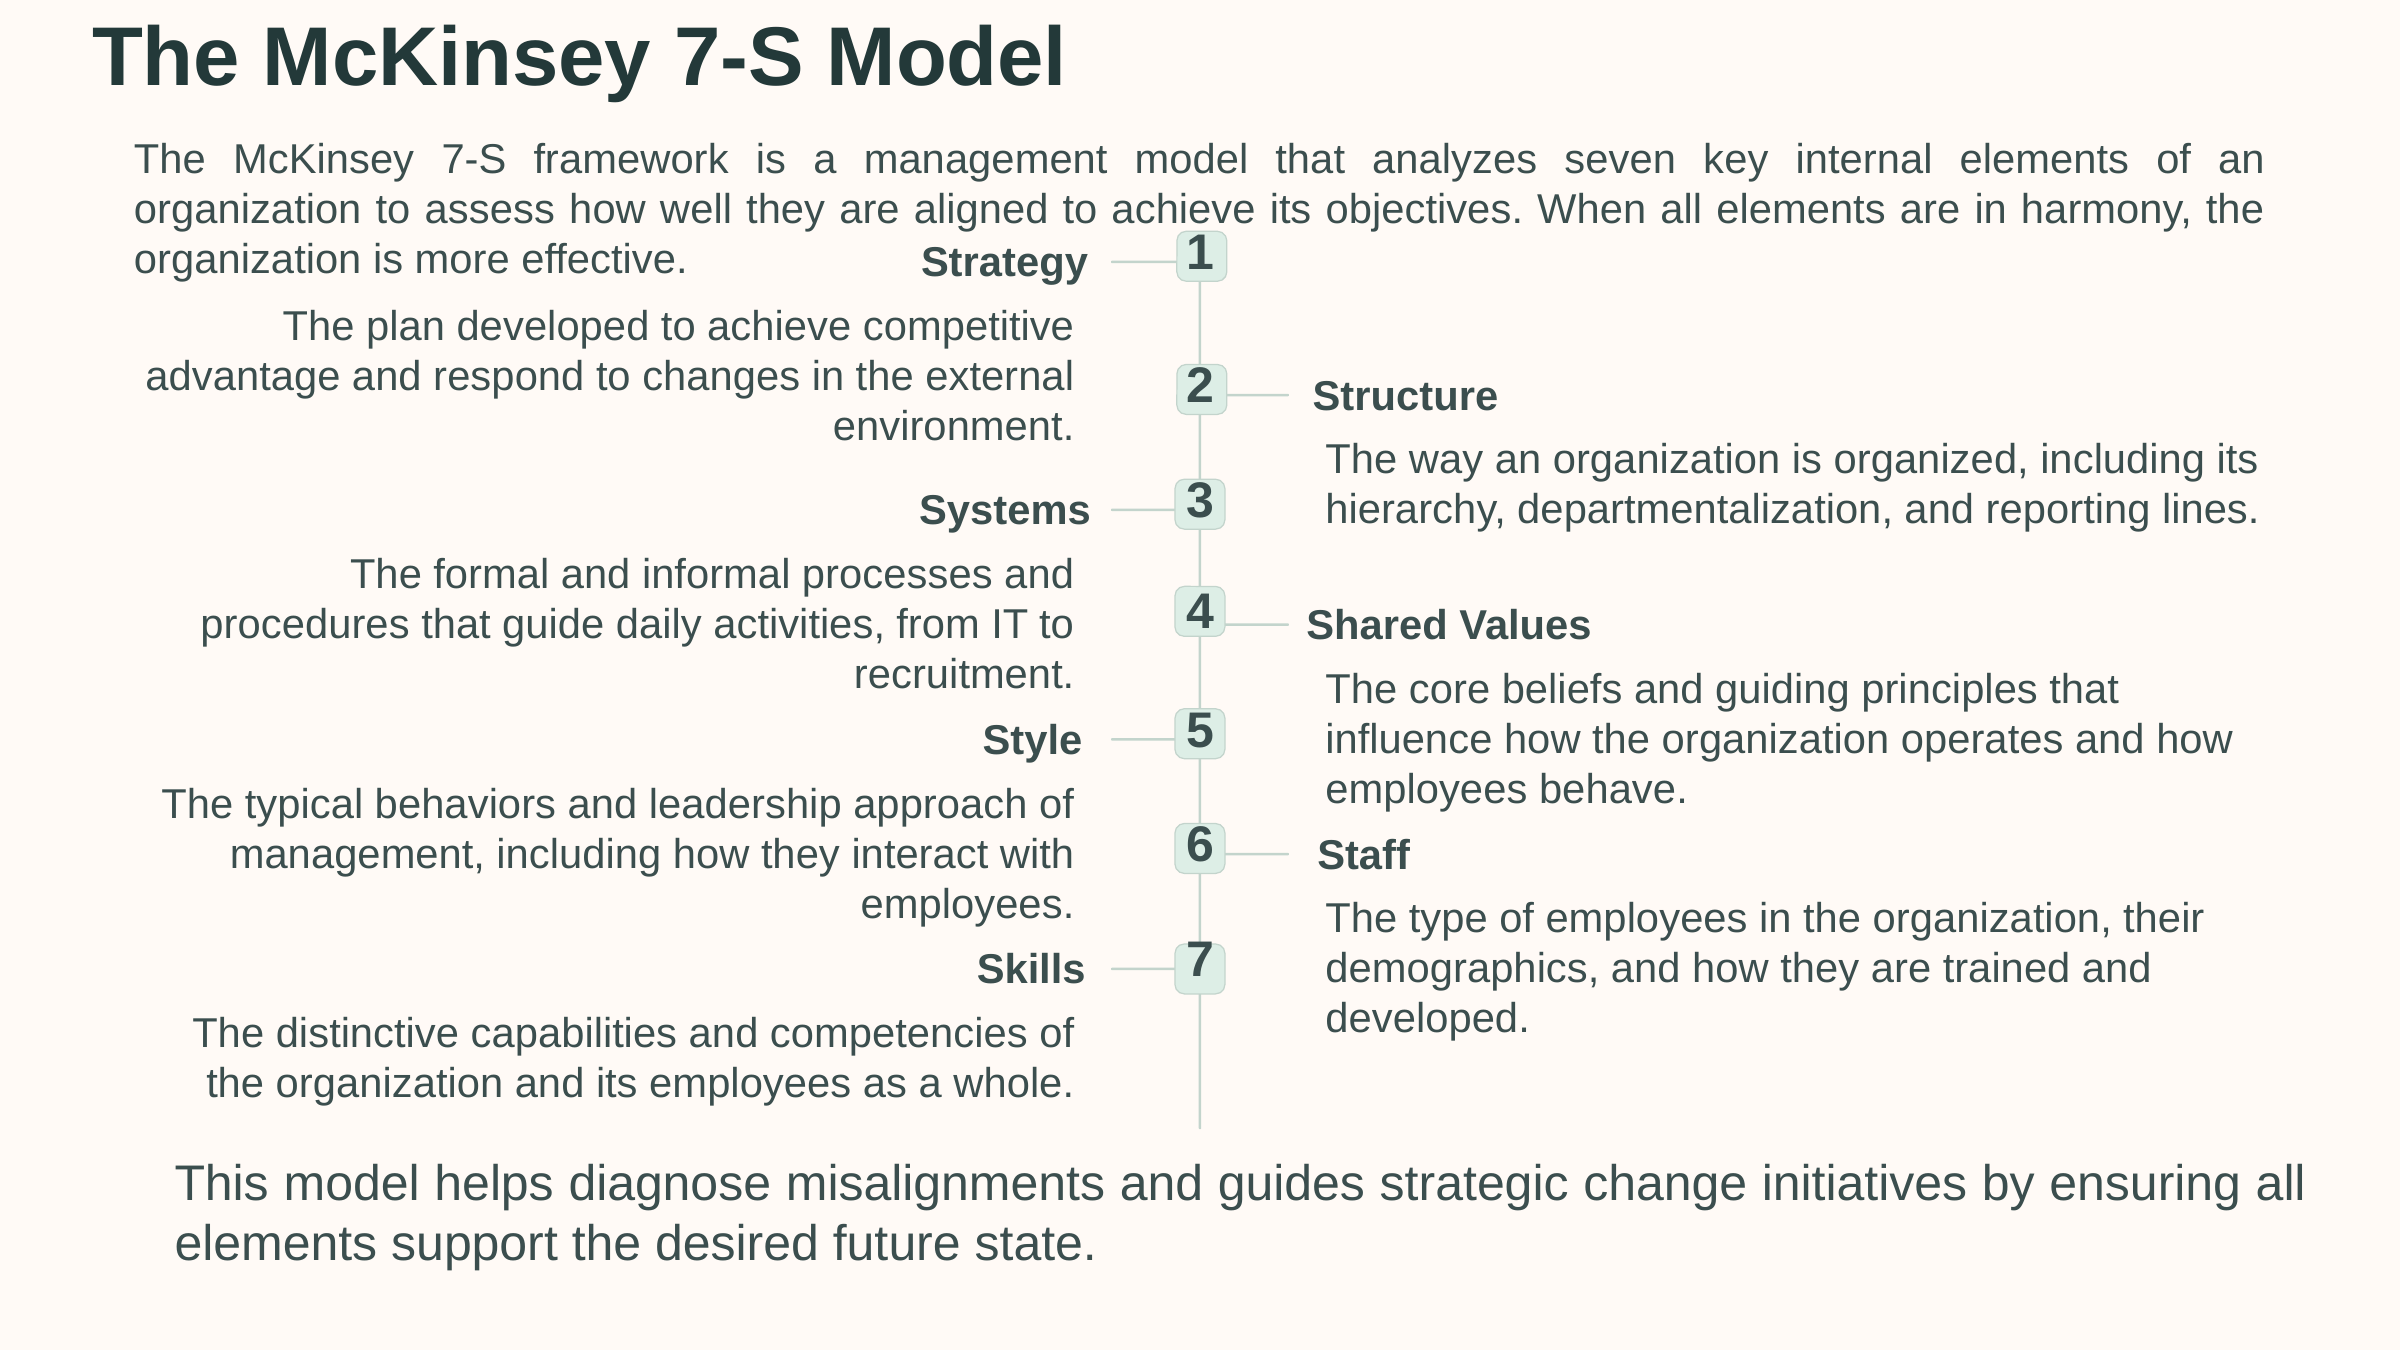

The McKinsey 7-S Model
The McKinsey 7-S framework is a management model that analyzes seven key internal elements of an organization to assess how well they are aligned to achieve its objectives. When all elements are in harmony, the organization is more effective.

1
Strategy

The plan developed to achieve competitive advantage and respond to changes in the external environment.

2
Structure

The way an organization is organized, including its hierarchy, departmentalization, and reporting lines.

3
Systems

The formal and informal processes and procedures that guide daily activities, from IT to recruitment.

4
Shared Values

The core beliefs and guiding principles that influence how the organization operates and how employees behave.

5
Style

The typical behaviors and leadership approach of management, including how they interact with employees.

6
Staff

The type of employees in the organization, their demographics, and how they are trained and developed.

7
Skills

The distinctive capabilities and competencies of the organization and its employees as a whole.
This model helps diagnose misalignments and guides strategic change initiatives by ensuring all elements support the desired future state.